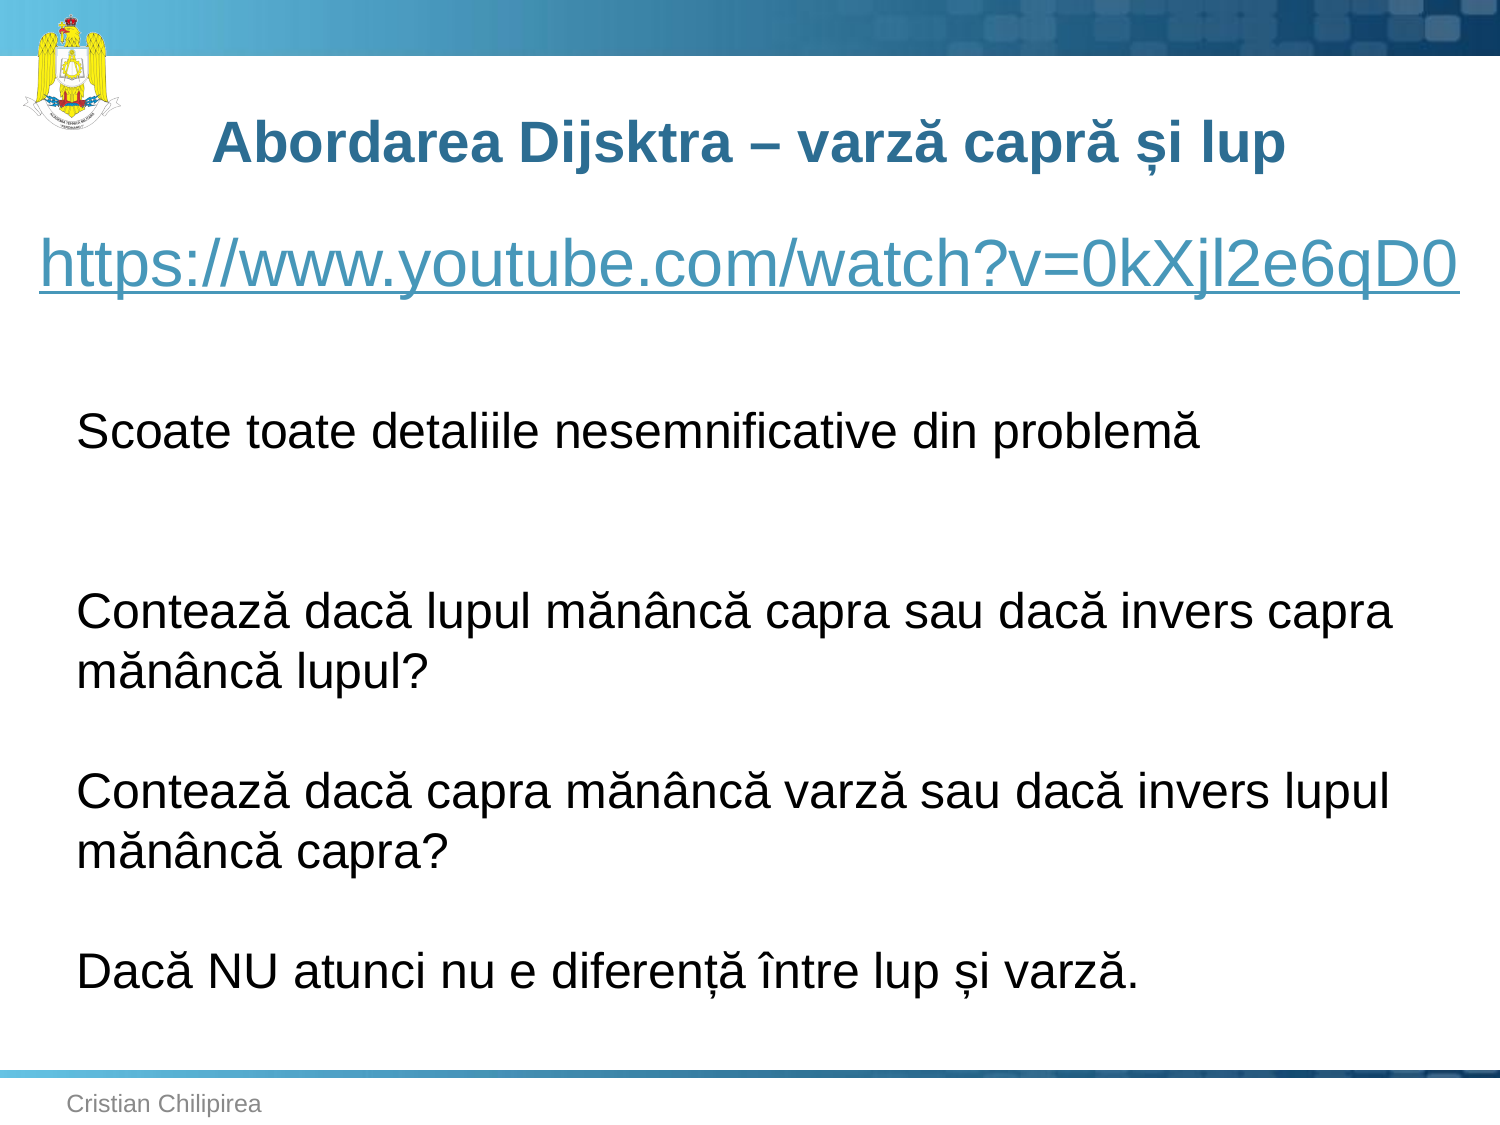

# Abordarea Dijsktra – varză capră și lup
https://www.youtube.com/watch?v=0kXjl2e6qD0
Scoate toate detaliile nesemnificative din problemă

Contează dacă lupul mănâncă capra sau dacă invers capra mănâncă lupul?

Contează dacă capra mănâncă varză sau dacă invers lupul mănâncă capra?

Dacă NU atunci nu e diferență între lup și varză.

Cristian Chilipirea